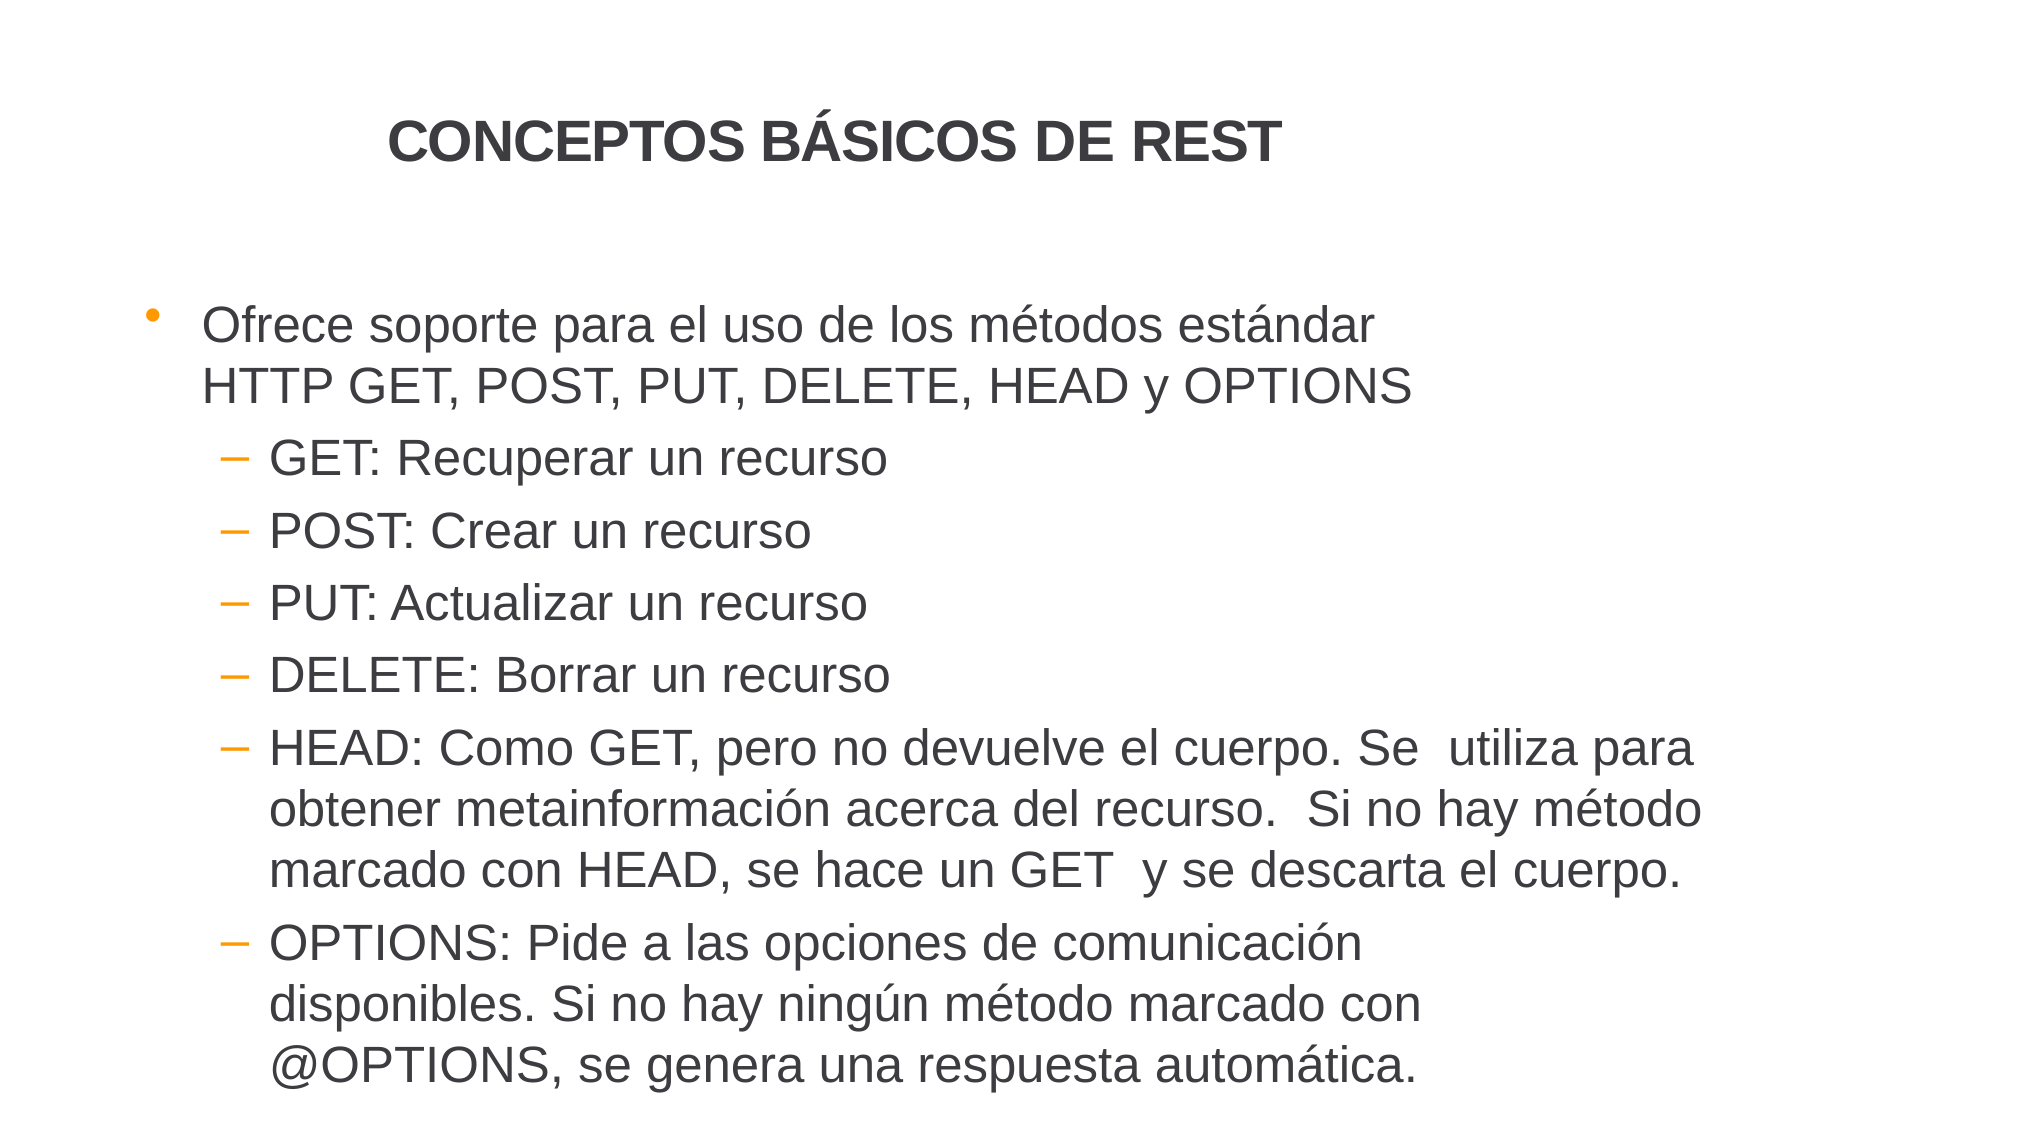

30
# CONCEPTOS BÁSICOS DE REST

Ofrece soporte para el uso de los métodos estándar
HTTP GET, POST, PUT, DELETE, HEAD y OPTIONS
GET: Recuperar un recurso
POST: Crear un recurso
PUT: Actualizar un recurso
DELETE: Borrar un recurso
HEAD: Como GET, pero no devuelve el cuerpo. Se  utiliza para obtener metainformación acerca del recurso.  Si no hay método marcado con HEAD, se hace un GET  y se descarta el cuerpo.
OPTIONS: Pide a las opciones de comunicación  disponibles. Si no hay ningún método marcado con  @OPTIONS, se genera una respuesta automática.